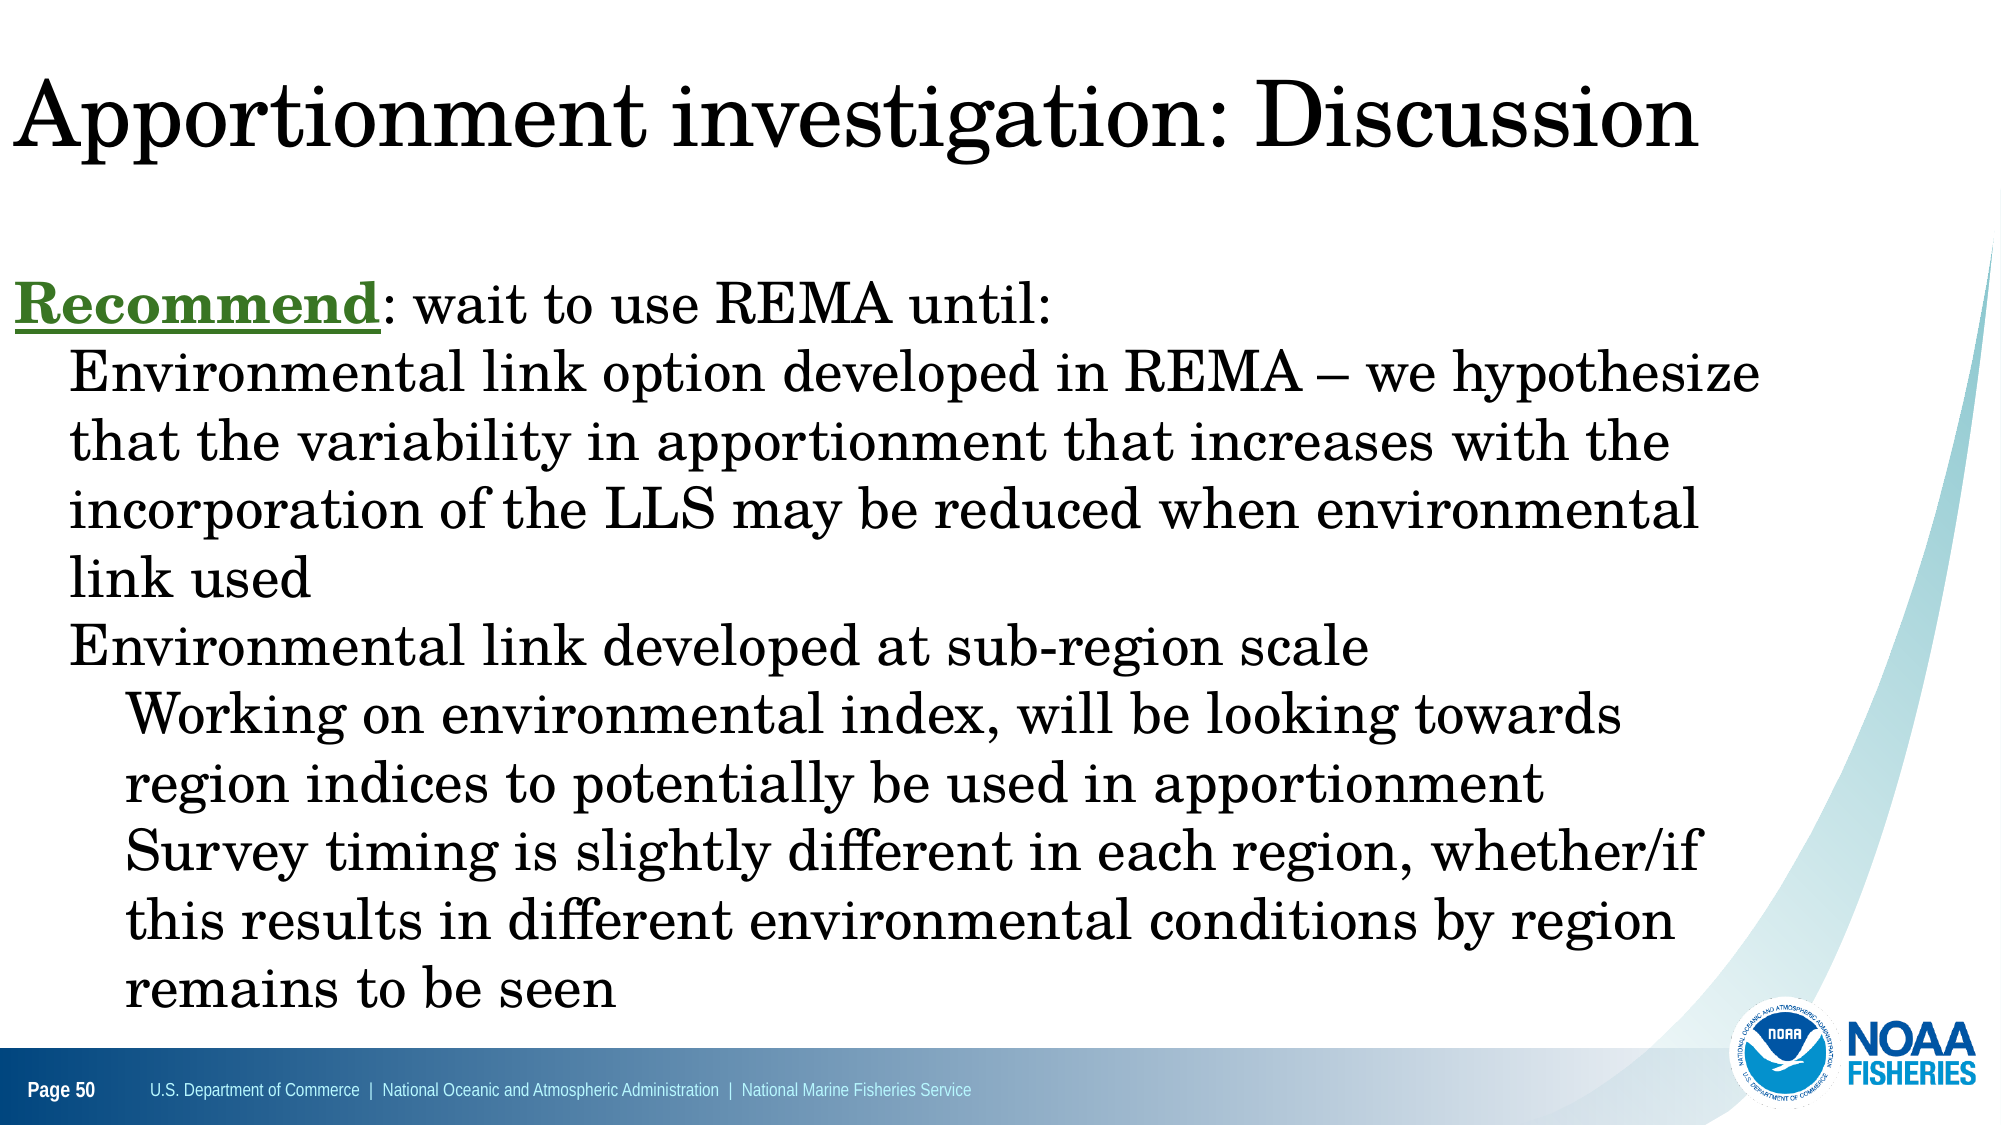

Apportionment investigation: Discussion
Recommend: wait to use REMA until:
Environmental link option developed in REMA – we hypothesize that the variability in apportionment that increases with the incorporation of the LLS may be reduced when environmental link used
Environmental link developed at sub-region scale
Working on environmental index, will be looking towards region indices to potentially be used in apportionment
Survey timing is slightly different in each region, whether/if this results in different environmental conditions by region remains to be seen